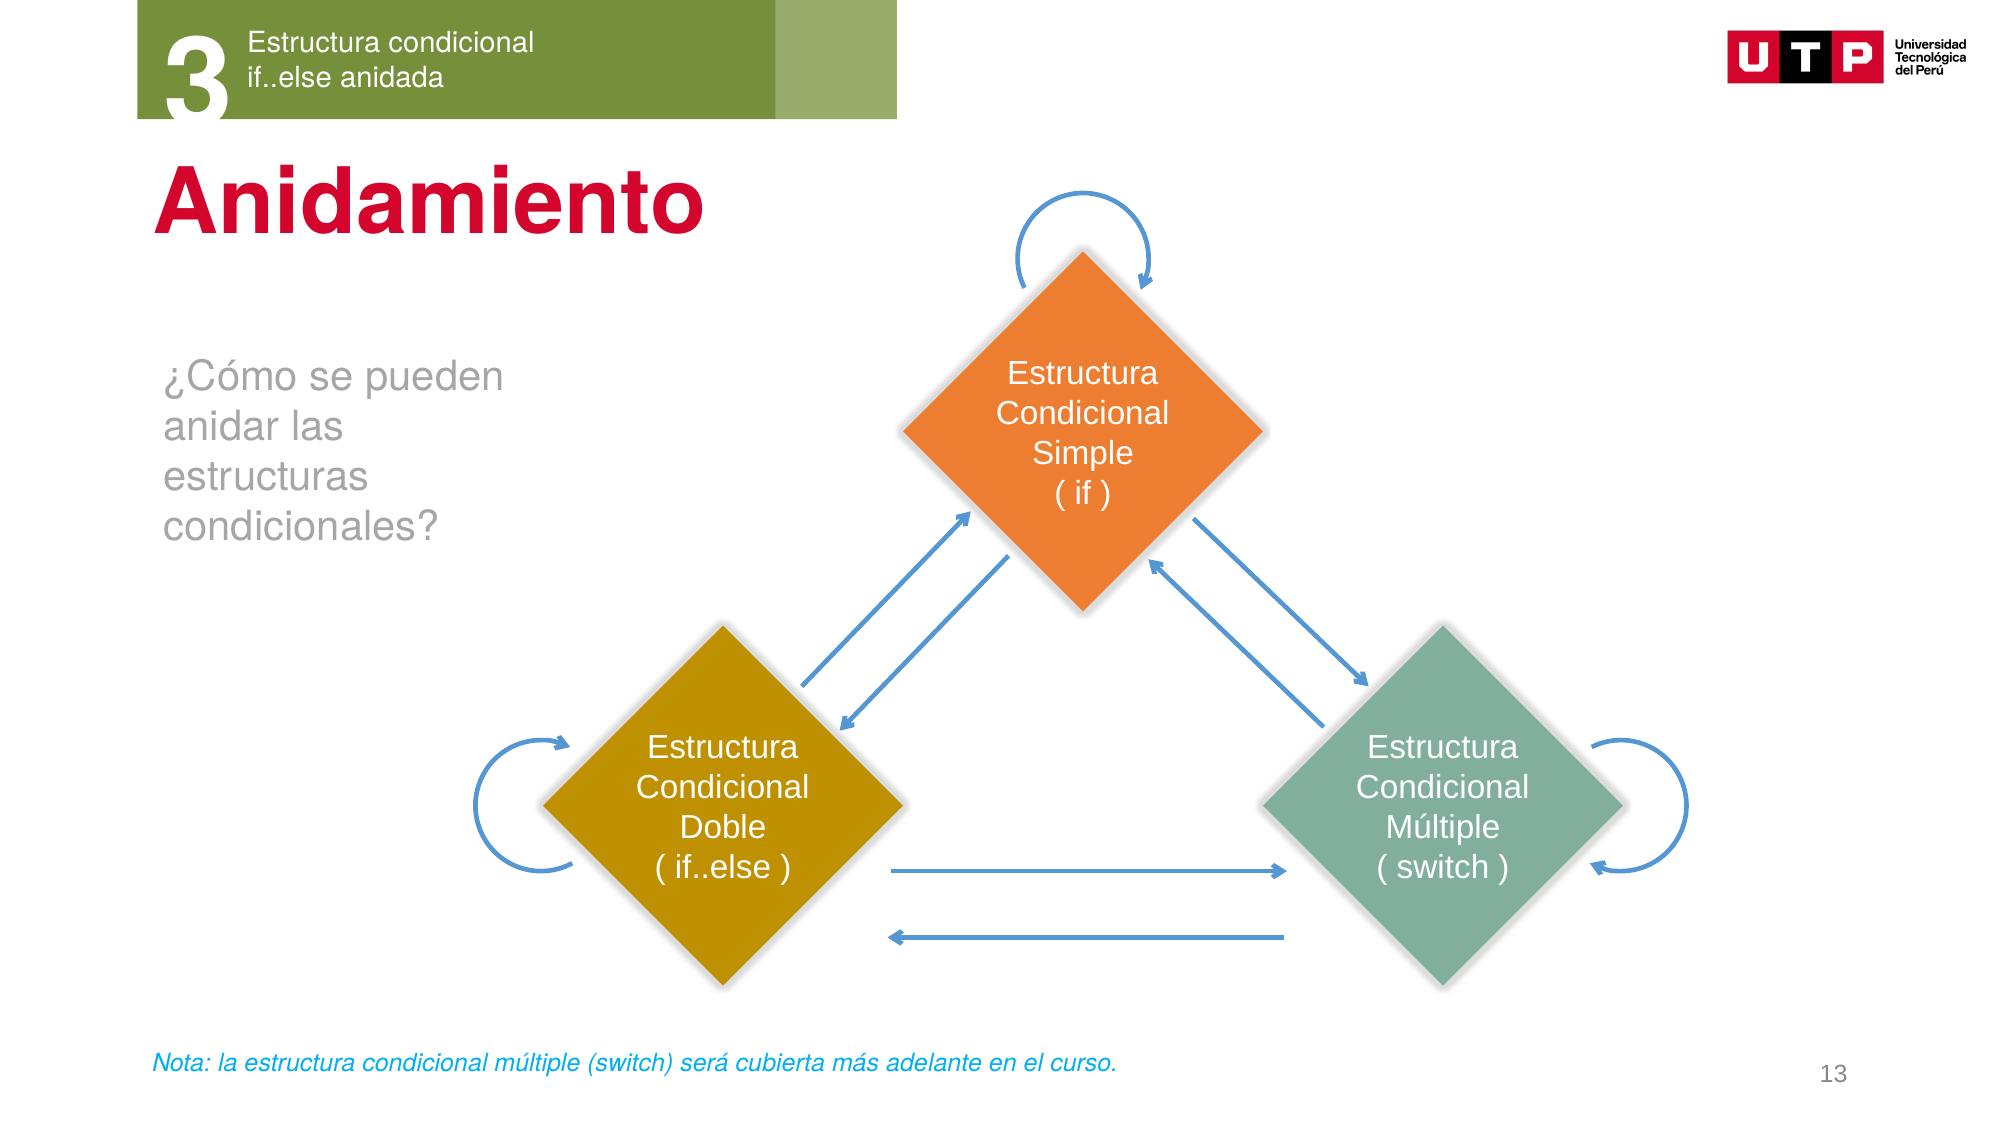

3

Estructura condicional
if..else anidada
# Anidamiento

Estructura Condicional
Simple
( if )
Estructura Condicional Doble
( if..else )
Estructura Condicional
Múltiple
( switch )

¿Cómo se pueden anidar las estructuras condicionales?
Nota: la estructura condicional múltiple (switch) será cubierta más adelante en el curso.
13